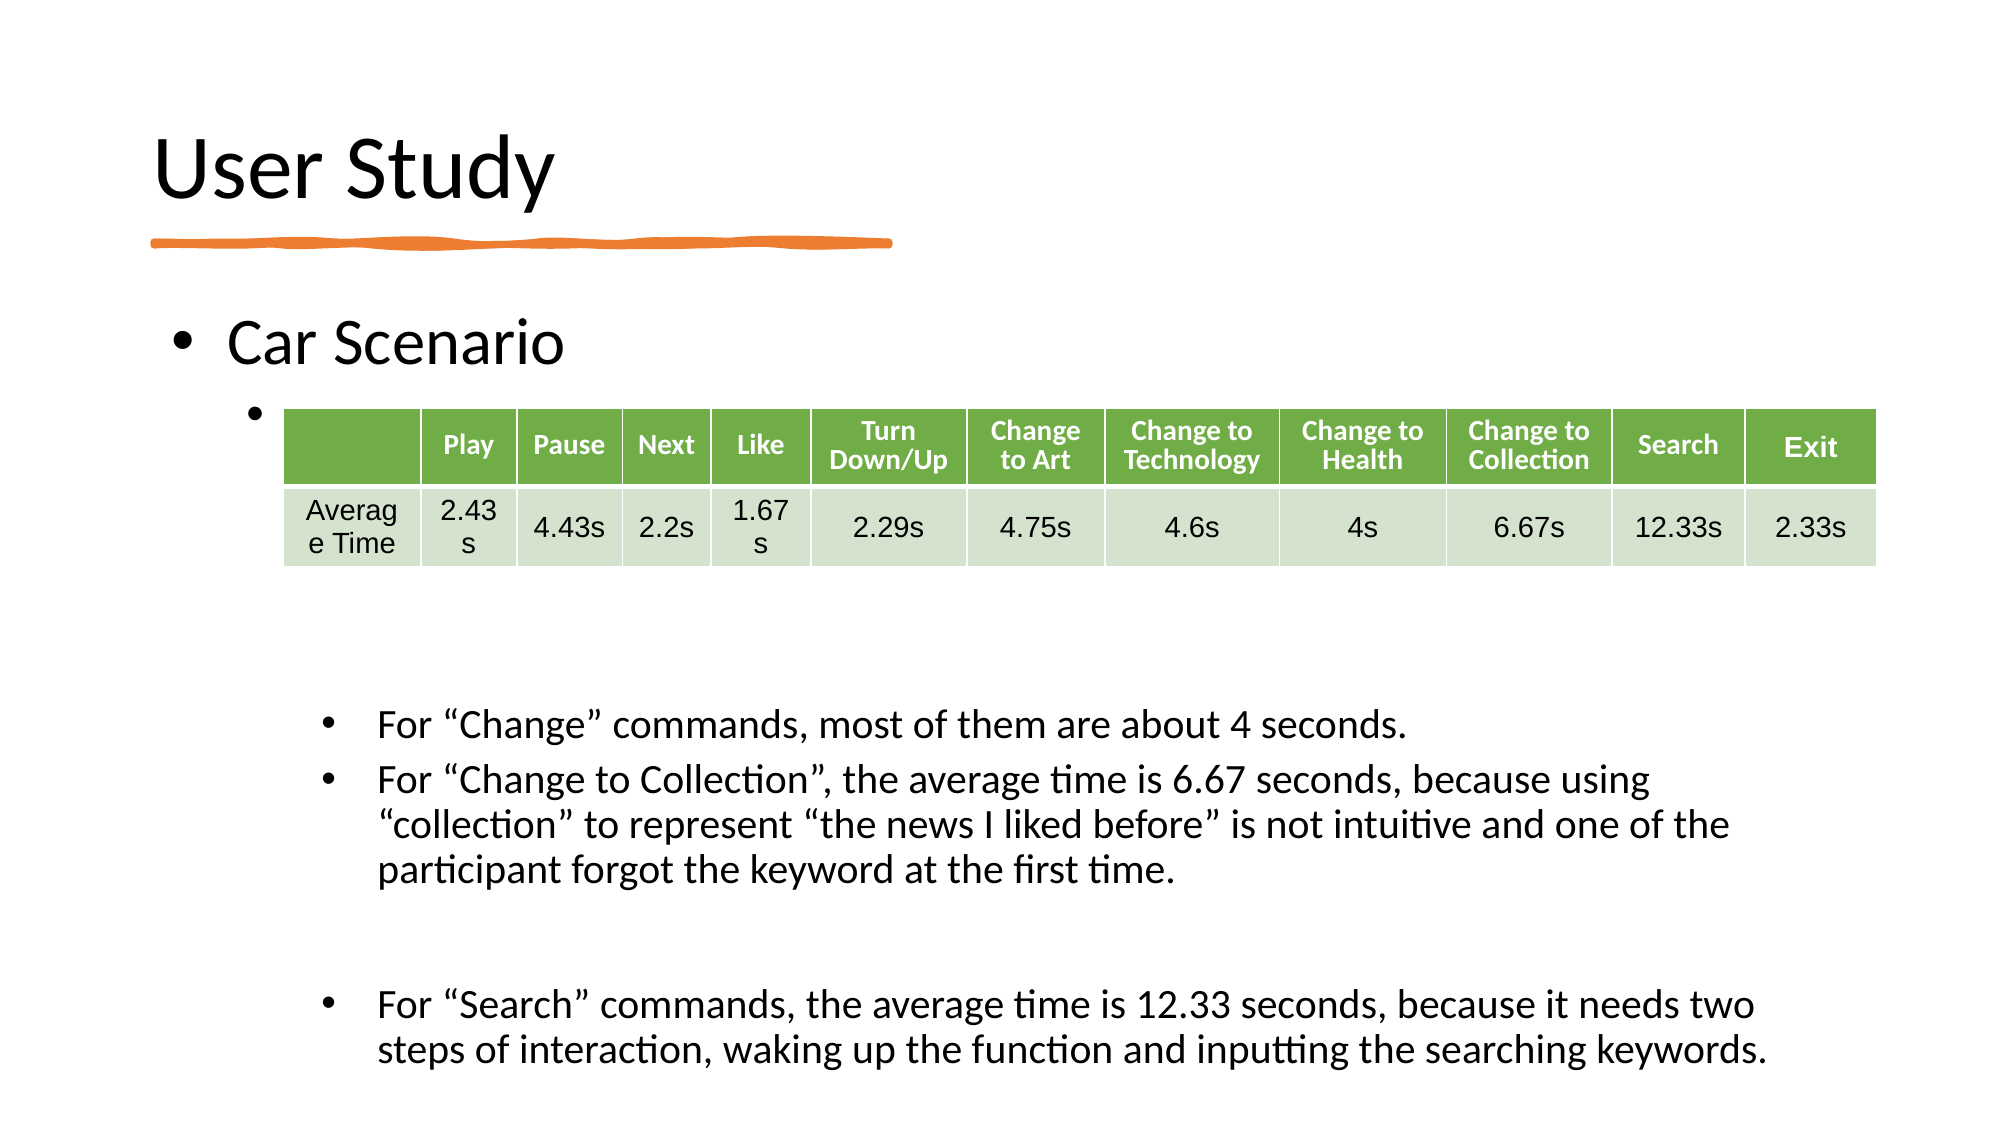

# User Study

Car Scenario

For “Change” commands, most of them are about 4 seconds.
For “Change to Collection”, the average time is 6.67 seconds, because using “collection” to represent “the news I liked before” is not intuitive and one of the participant forgot the keyword at the first time.

For “Search” commands, the average time is 12.33 seconds, because it needs two steps of interaction, waking up the function and inputting the searching keywords.

|  | Play | Pause | Next | Like | Turn Down/Up | Change to Art | Change to Technology | Change to Health | Change to Collection | Search | Exit |
| --- | --- | --- | --- | --- | --- | --- | --- | --- | --- | --- | --- |
| Average Time | 2.43s | 4.43s | 2.2s | 1.67s | 2.29s | 4.75s | 4.6s | 4s | 6.67s | 12.33s | 2.33s |